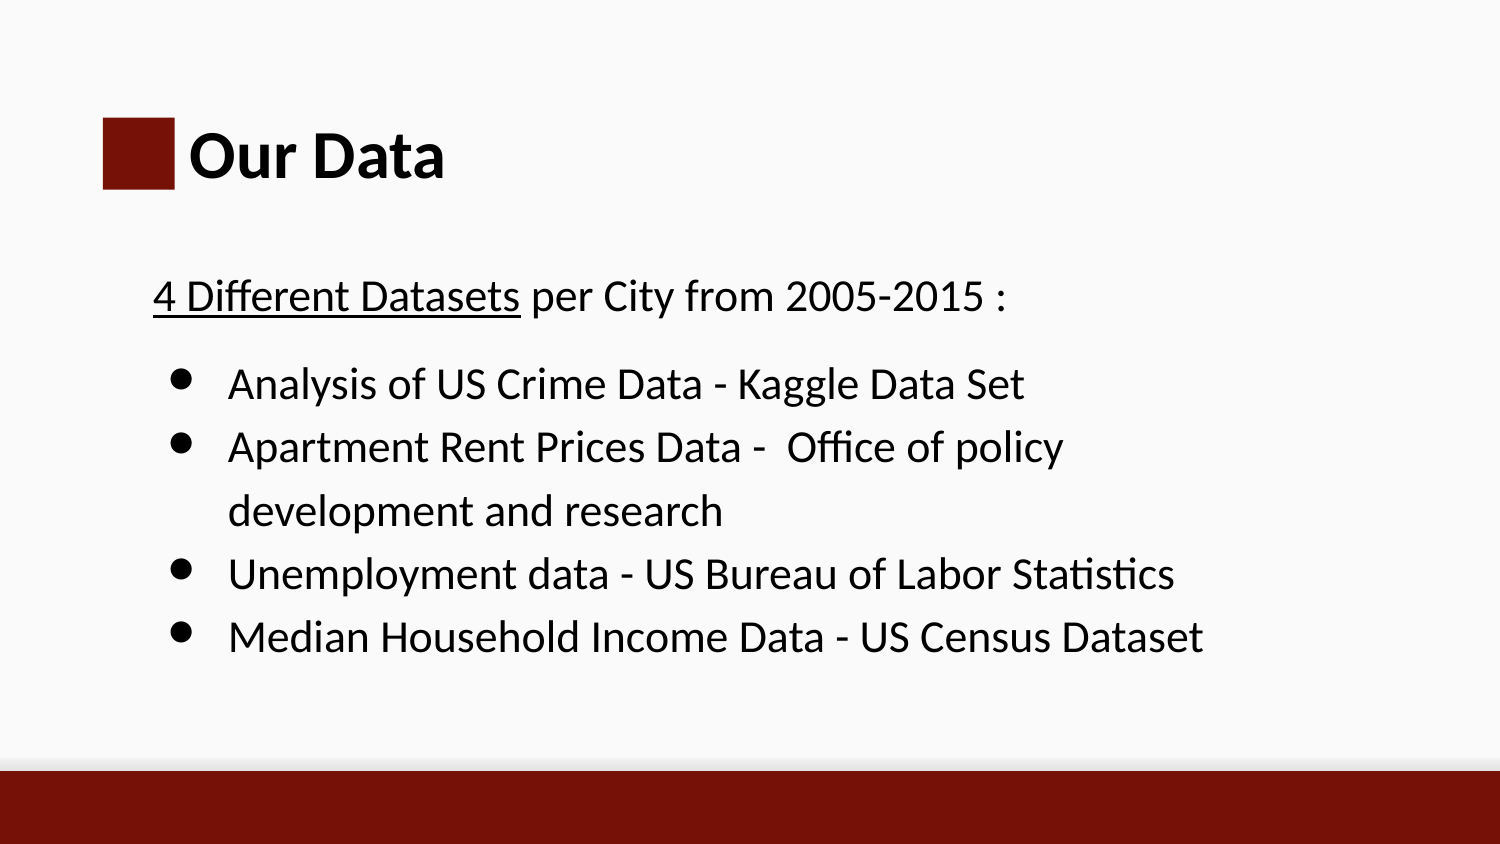

Our Data

4 Different Datasets per City from 2005-2015 :
Analysis of US Crime Data - Kaggle Data Set
Apartment Rent Prices Data -  Office of policy development and research
Unemployment data - US Bureau of Labor Statistics
Median Household Income Data - US Census Dataset